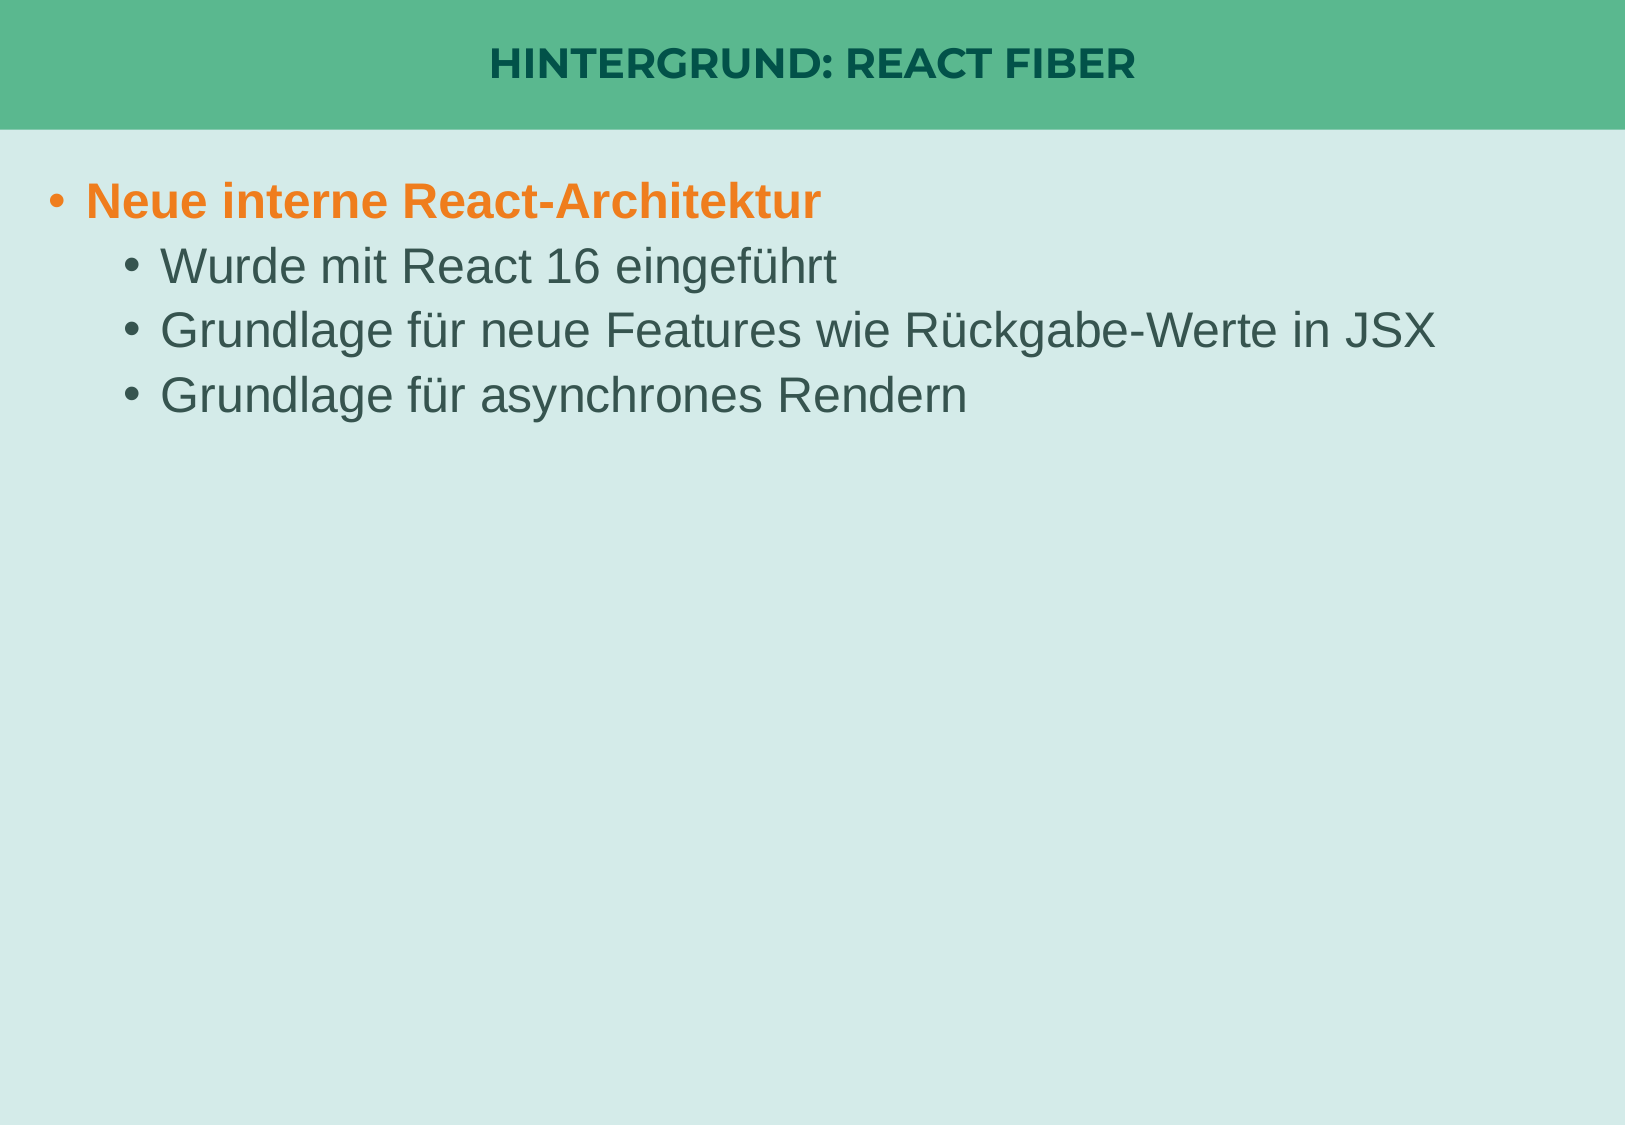

# Hintergrund: React Fiber
Neue interne React-Architektur
Wurde mit React 16 eingeführt
Grundlage für neue Features wie Rückgabe-Werte in JSX
Grundlage für asynchrones Rendern